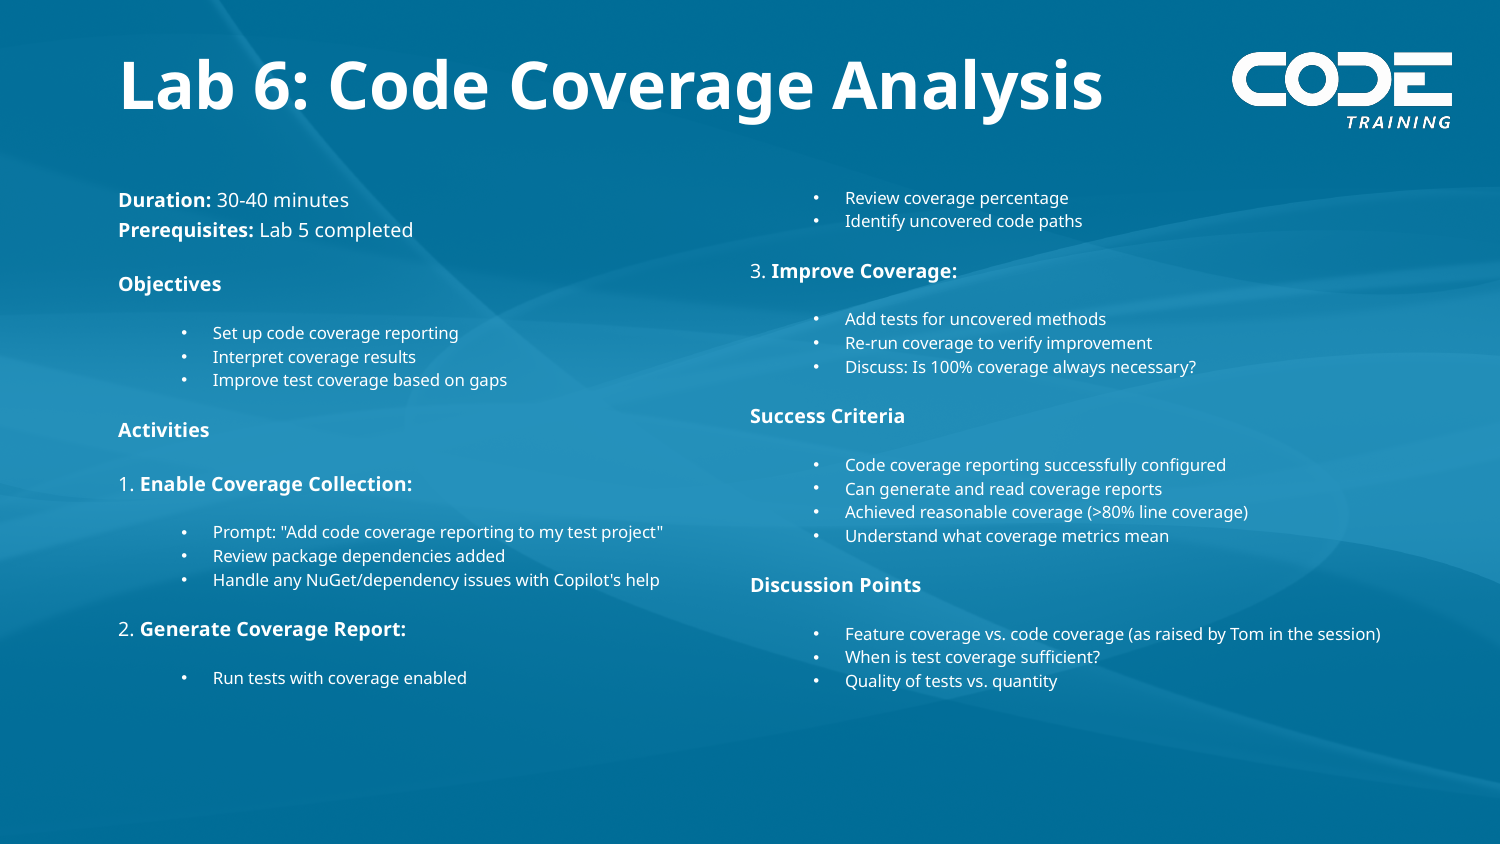

# Lab 6: Code Coverage Analysis
Duration: 30-40 minutes
Prerequisites: Lab 5 completed
Objectives
Set up code coverage reporting
Interpret coverage results
Improve test coverage based on gaps
Activities
1. Enable Coverage Collection:
Prompt: "Add code coverage reporting to my test project"
Review package dependencies added
Handle any NuGet/dependency issues with Copilot's help
2. Generate Coverage Report:
Run tests with coverage enabled
Review coverage percentage
Identify uncovered code paths
3. Improve Coverage:
Add tests for uncovered methods
Re-run coverage to verify improvement
Discuss: Is 100% coverage always necessary?
Success Criteria
Code coverage reporting successfully configured
Can generate and read coverage reports
Achieved reasonable coverage (>80% line coverage)
Understand what coverage metrics mean
Discussion Points
Feature coverage vs. code coverage (as raised by Tom in the session)
When is test coverage sufficient?
Quality of tests vs. quantity